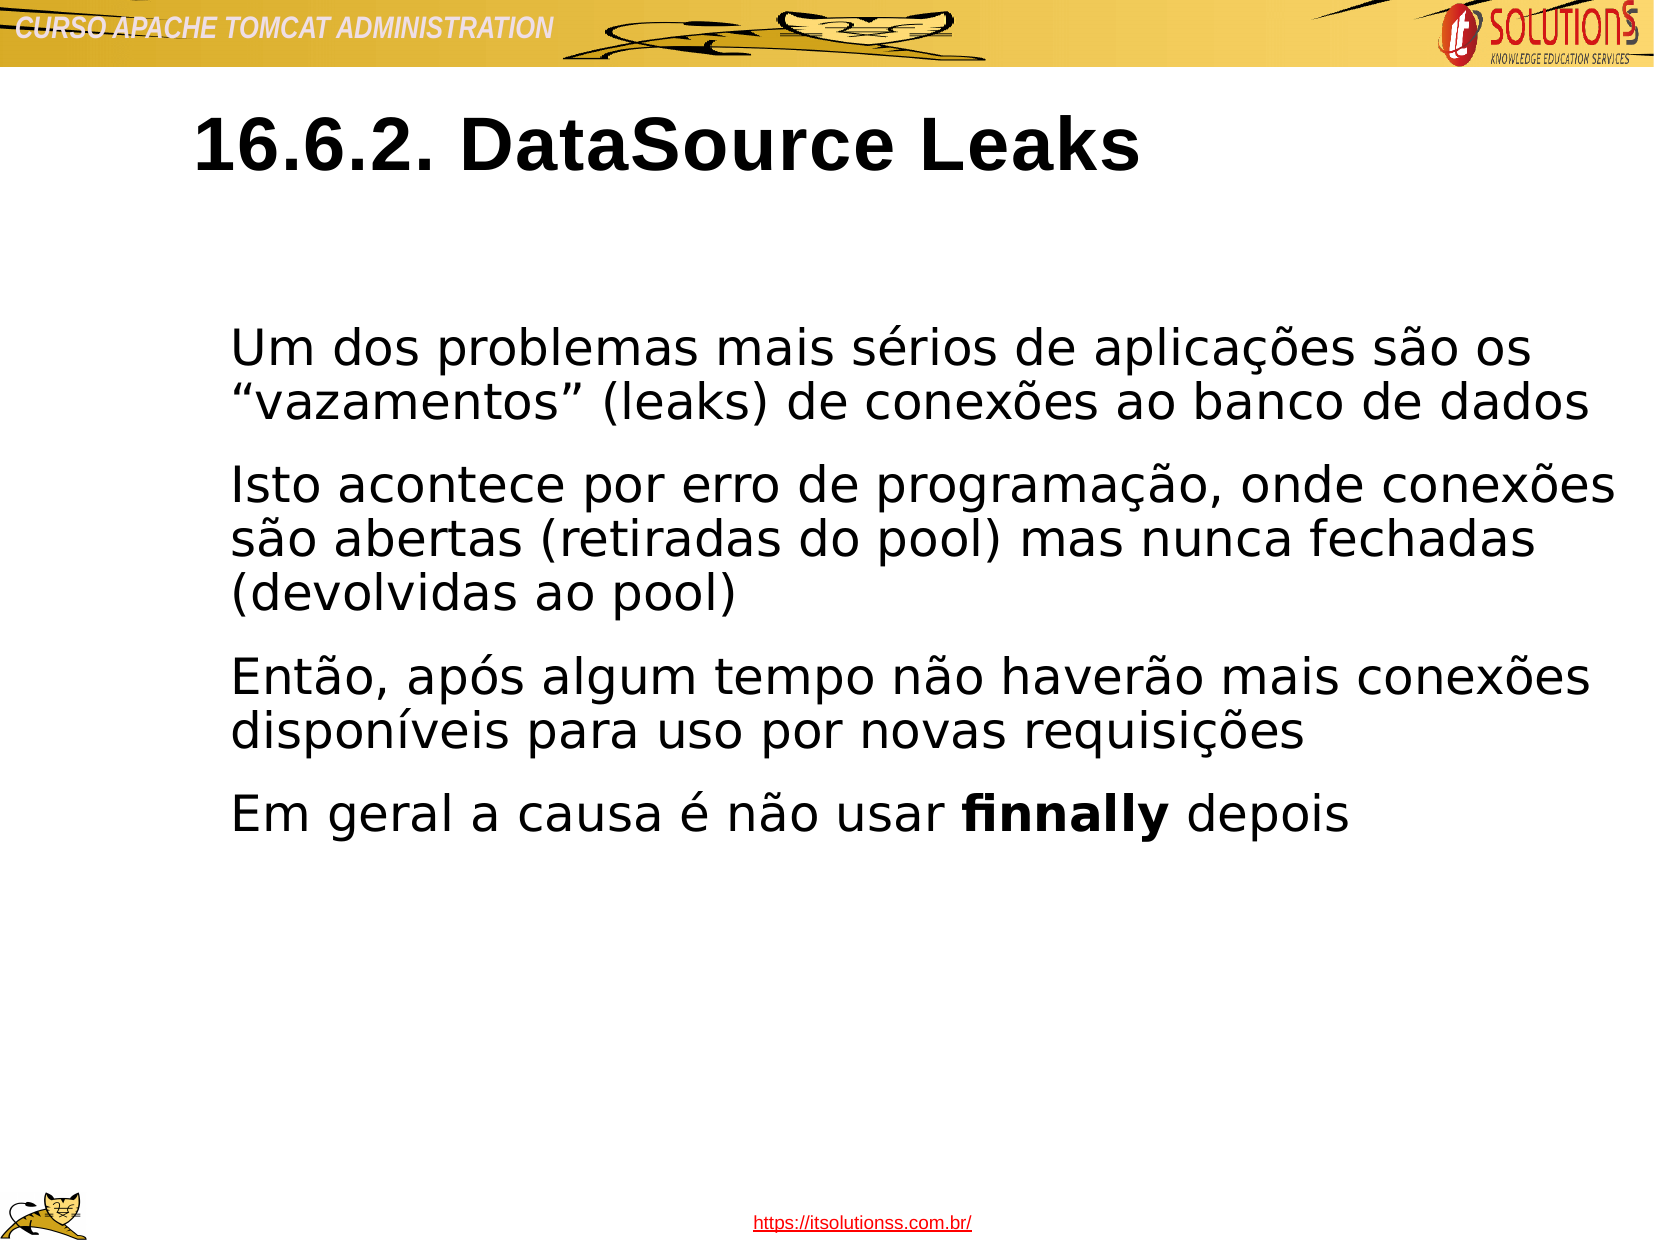

16.6.2. DataSource Leaks
Um dos problemas mais sérios de aplicações são os “vazamentos” (leaks) de conexões ao banco de dados
Isto acontece por erro de programação, onde conexões são abertas (retiradas do pool) mas nunca fechadas (devolvidas ao pool)
Então, após algum tempo não haverão mais conexões disponíveis para uso por novas requisições
Em geral a causa é não usar finnally depois